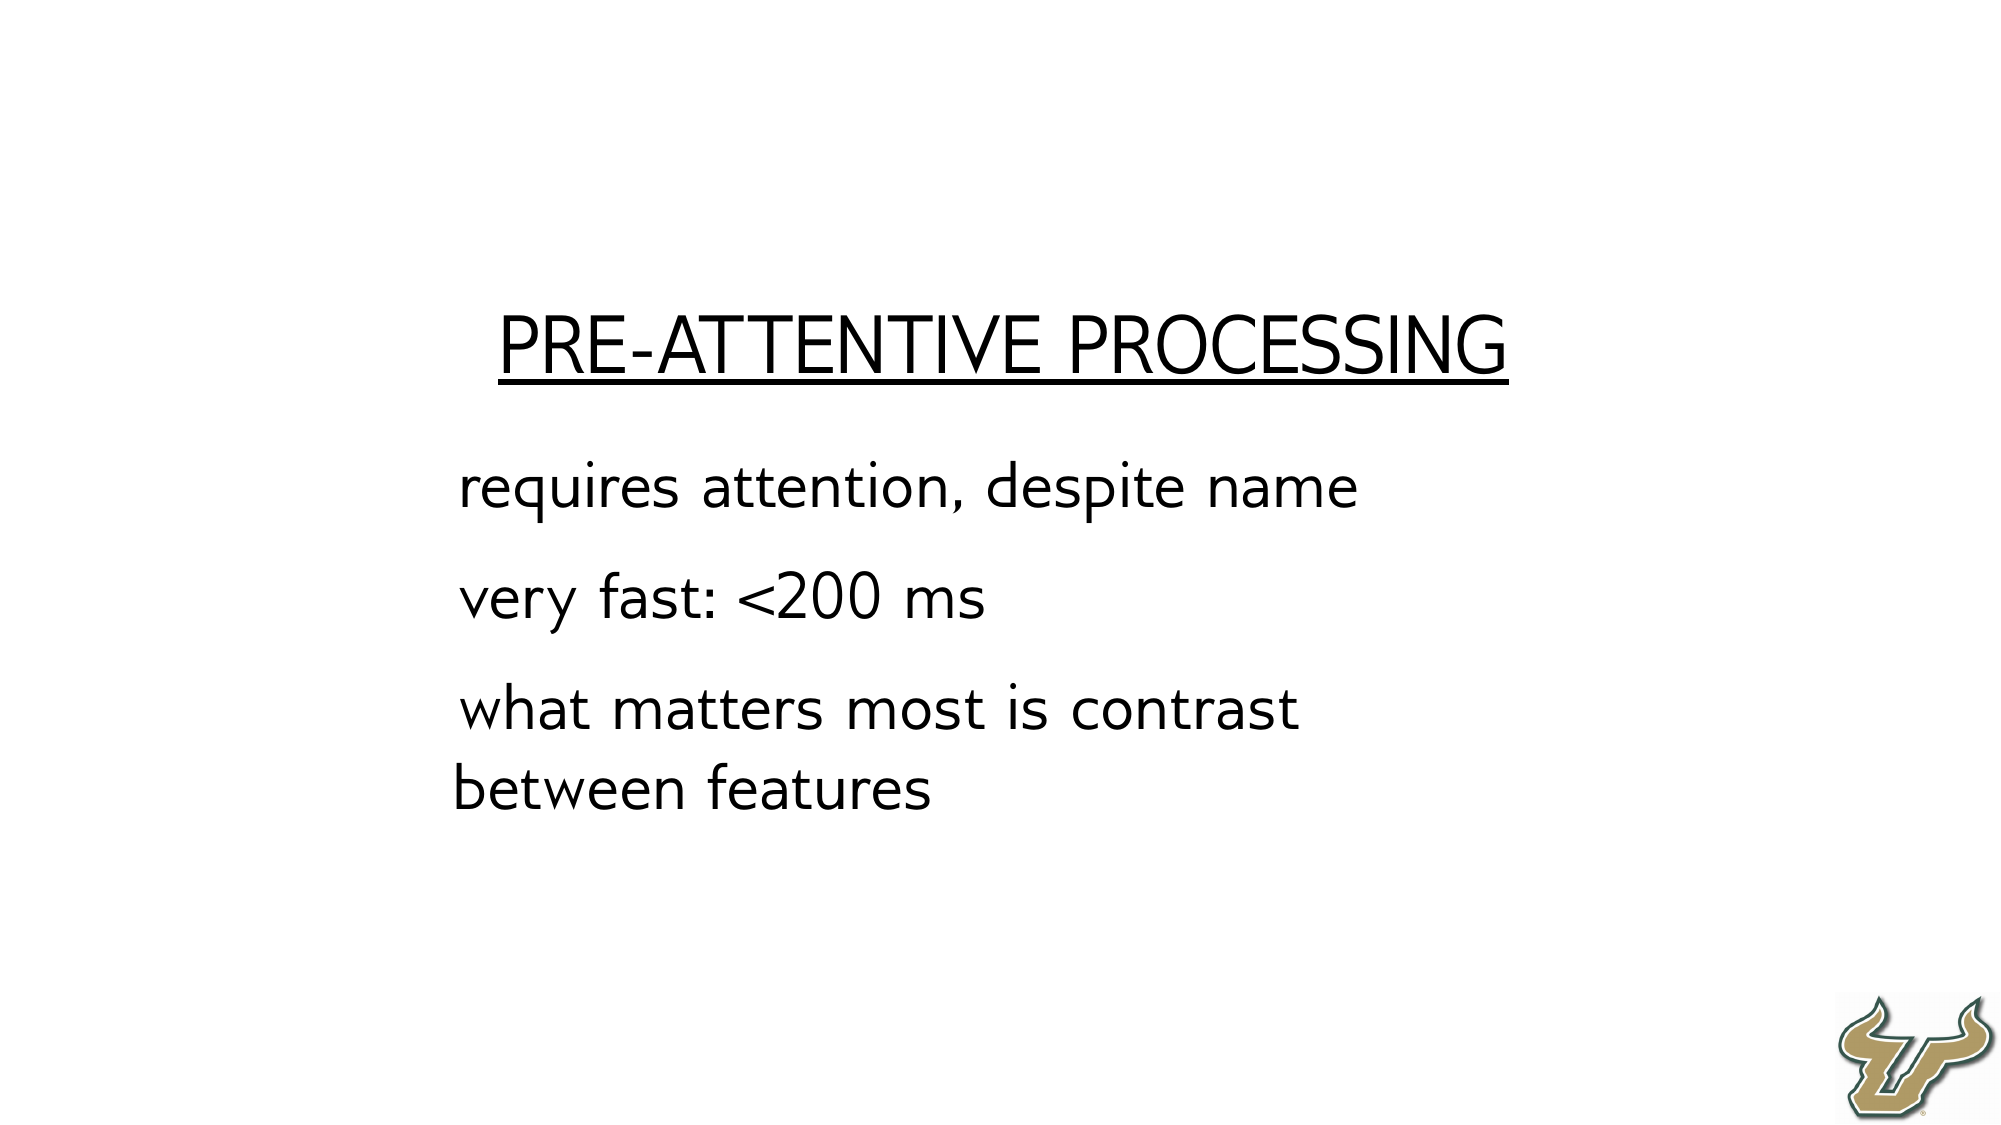

PRE-ATTENTIVE PROCESSING
requires attention, despite name
very fast: <200 ms
what matters most is contrast between features